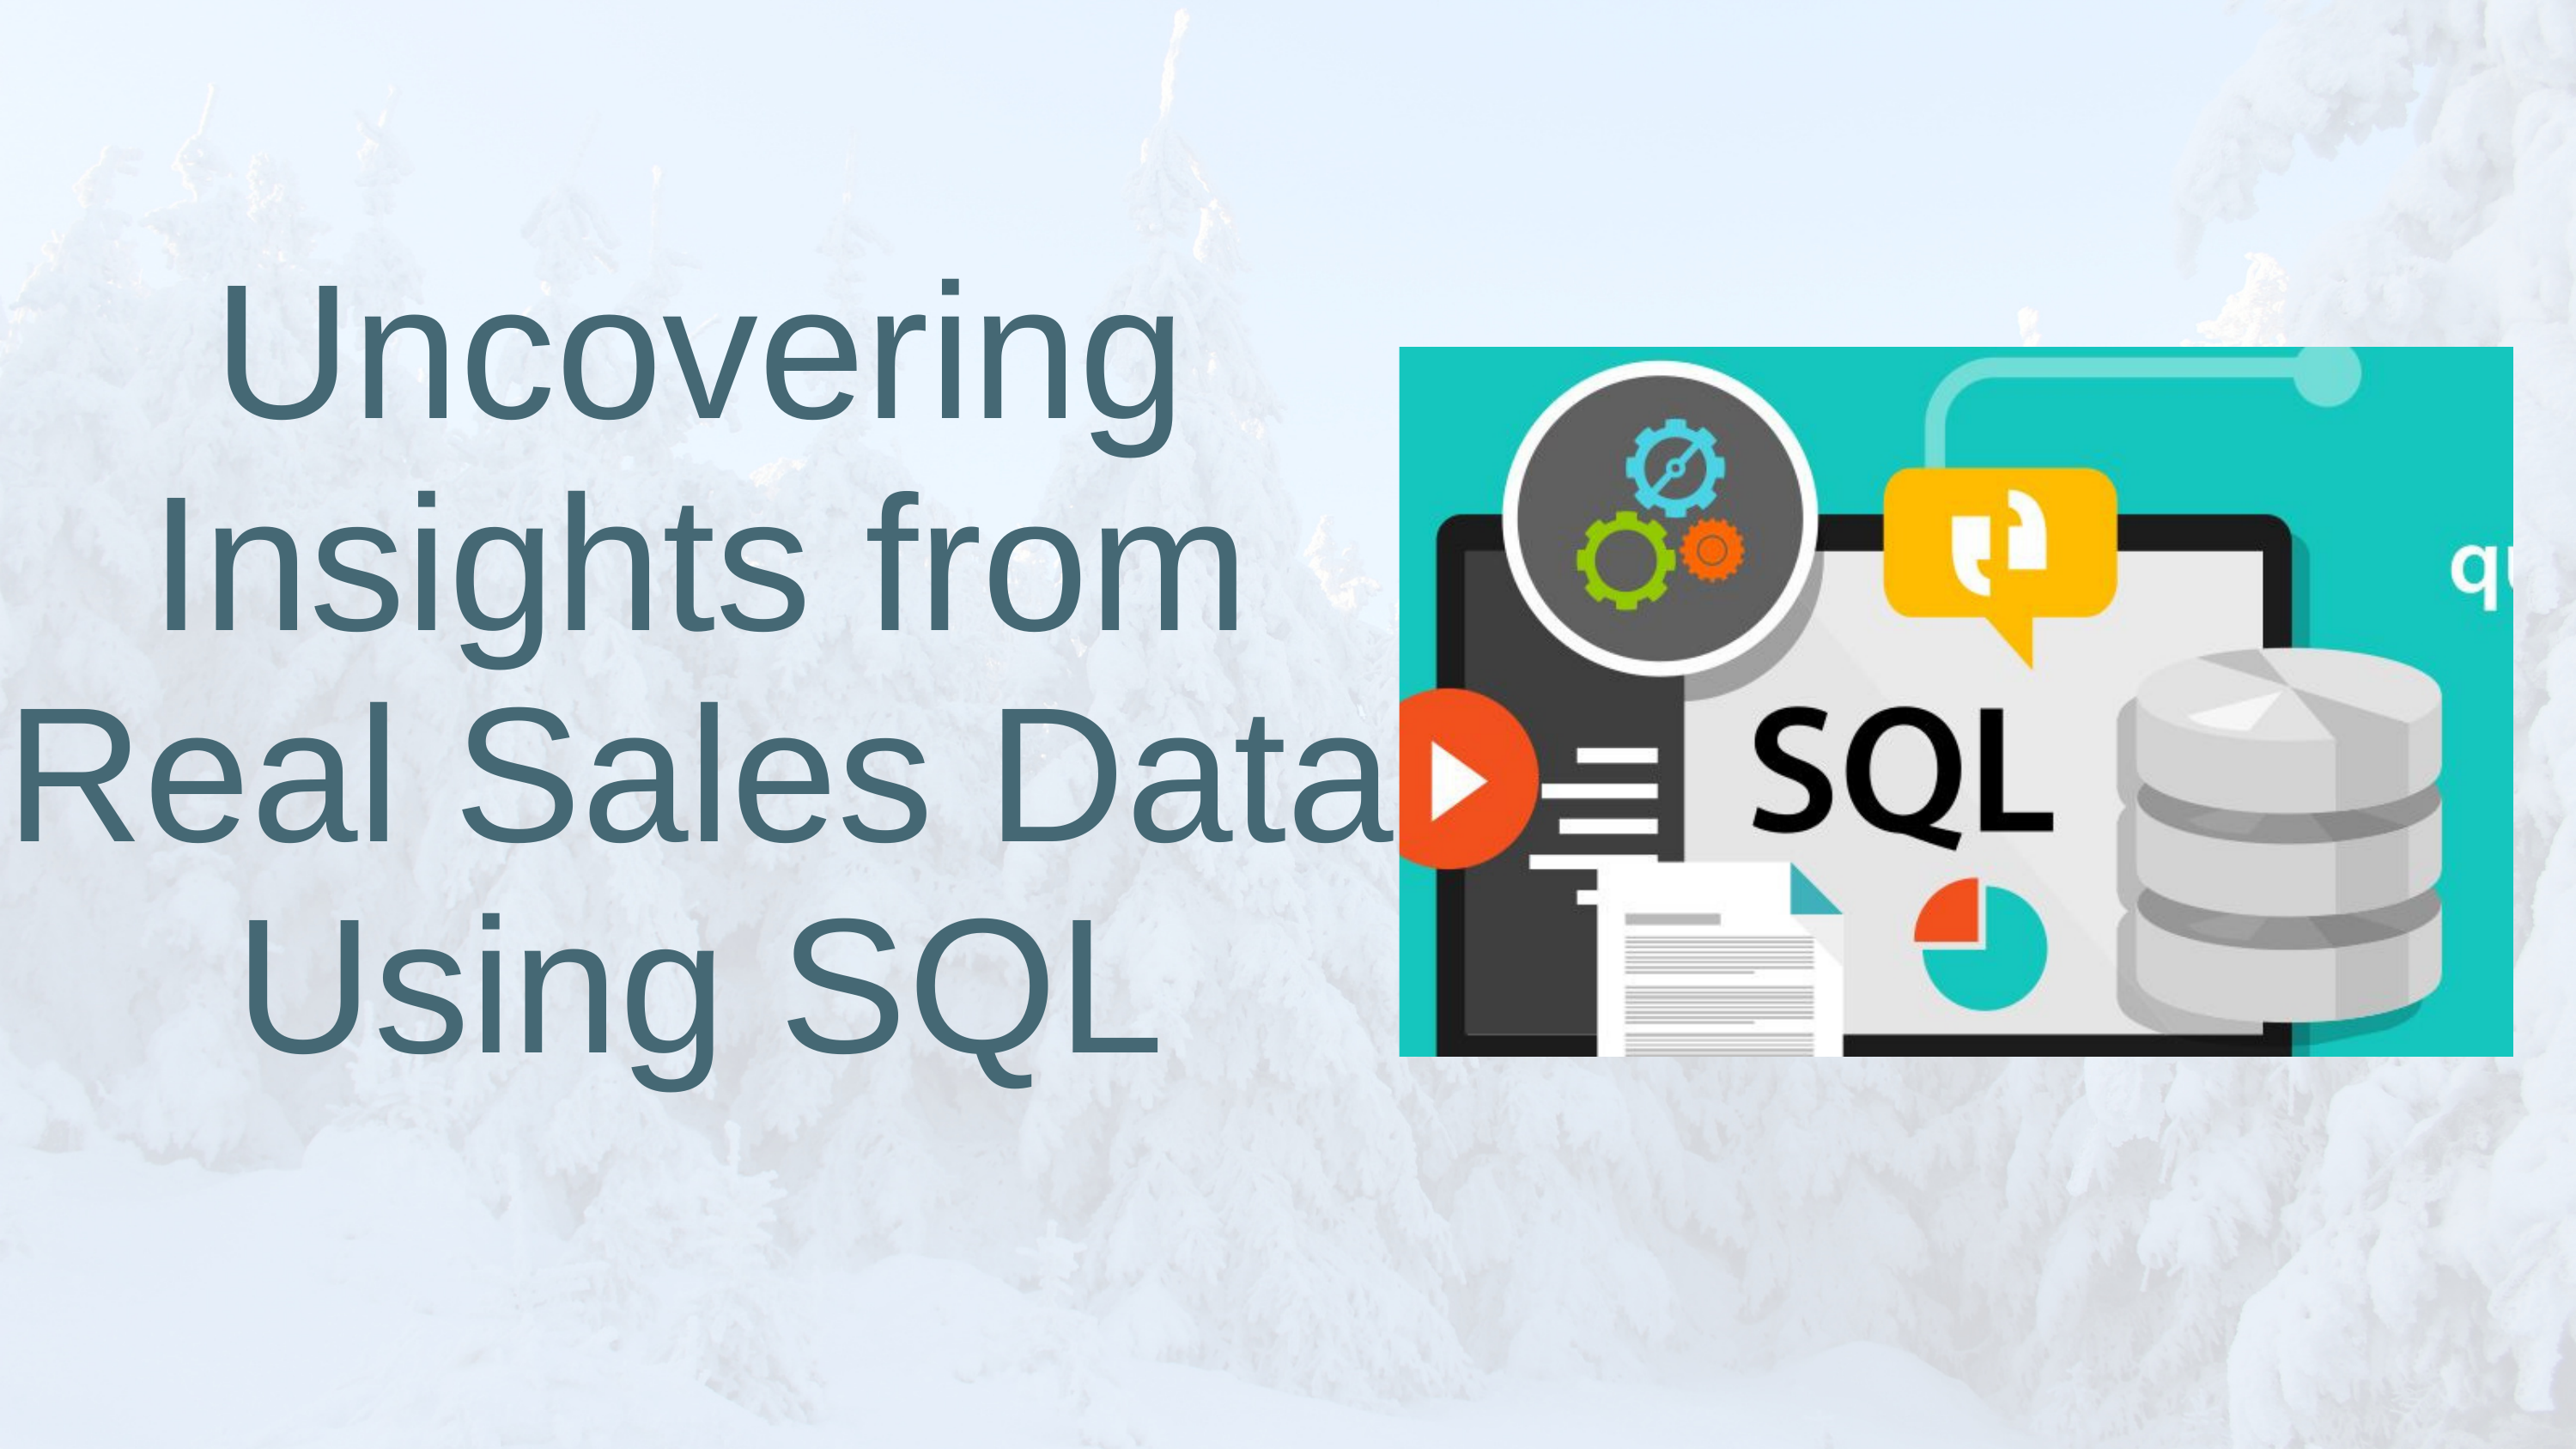

Uncovering Insights from Real Sales Data
Using SQL